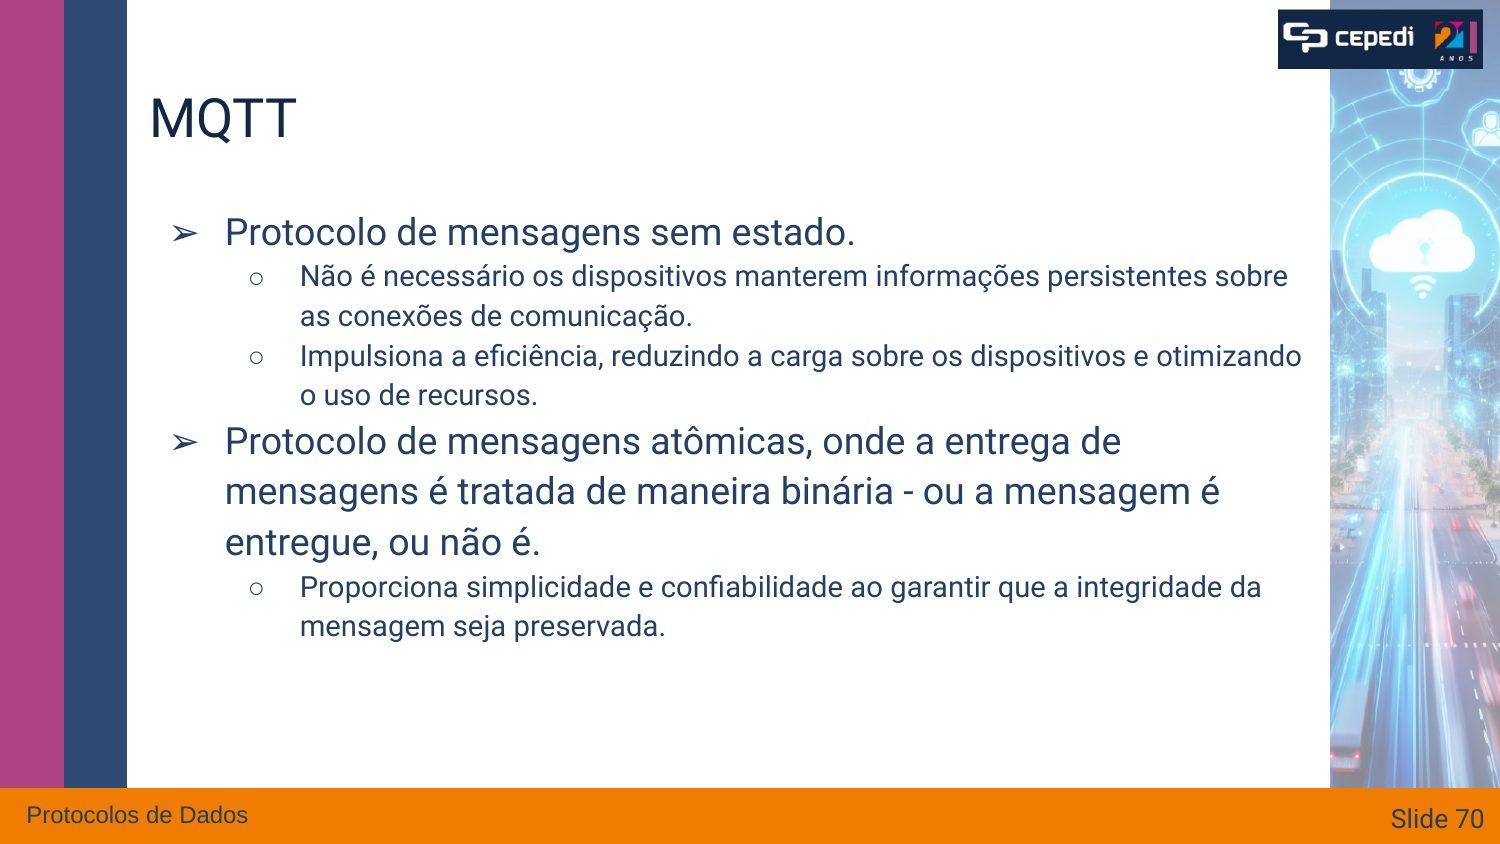

# MQTT
Protocolo de mensagens sem estado.
Não é necessário os dispositivos manterem informações persistentes sobre as conexões de comunicação.
Impulsiona a eficiência, reduzindo a carga sobre os dispositivos e otimizando o uso de recursos.
Protocolo de mensagens atômicas, onde a entrega de mensagens é tratada de maneira binária - ou a mensagem é entregue, ou não é.
Proporciona simplicidade e confiabilidade ao garantir que a integridade da mensagem seja preservada.
Protocolos de Dados
Slide 70